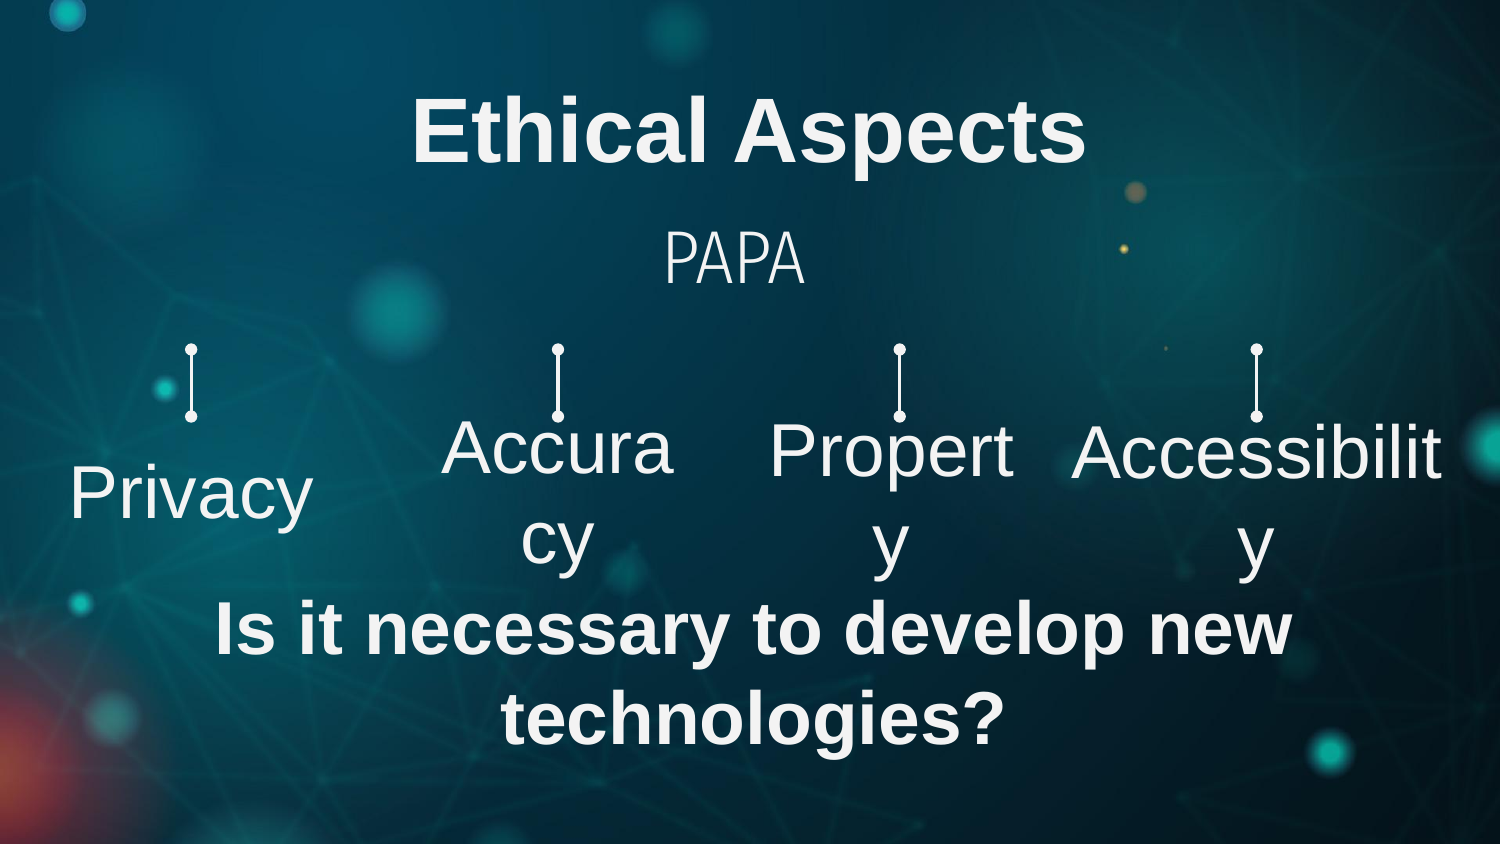

Ethical Aspects
PAPA
# Privacy
Accuracy
Property
Accessibility
Is it necessary to develop new technologies?